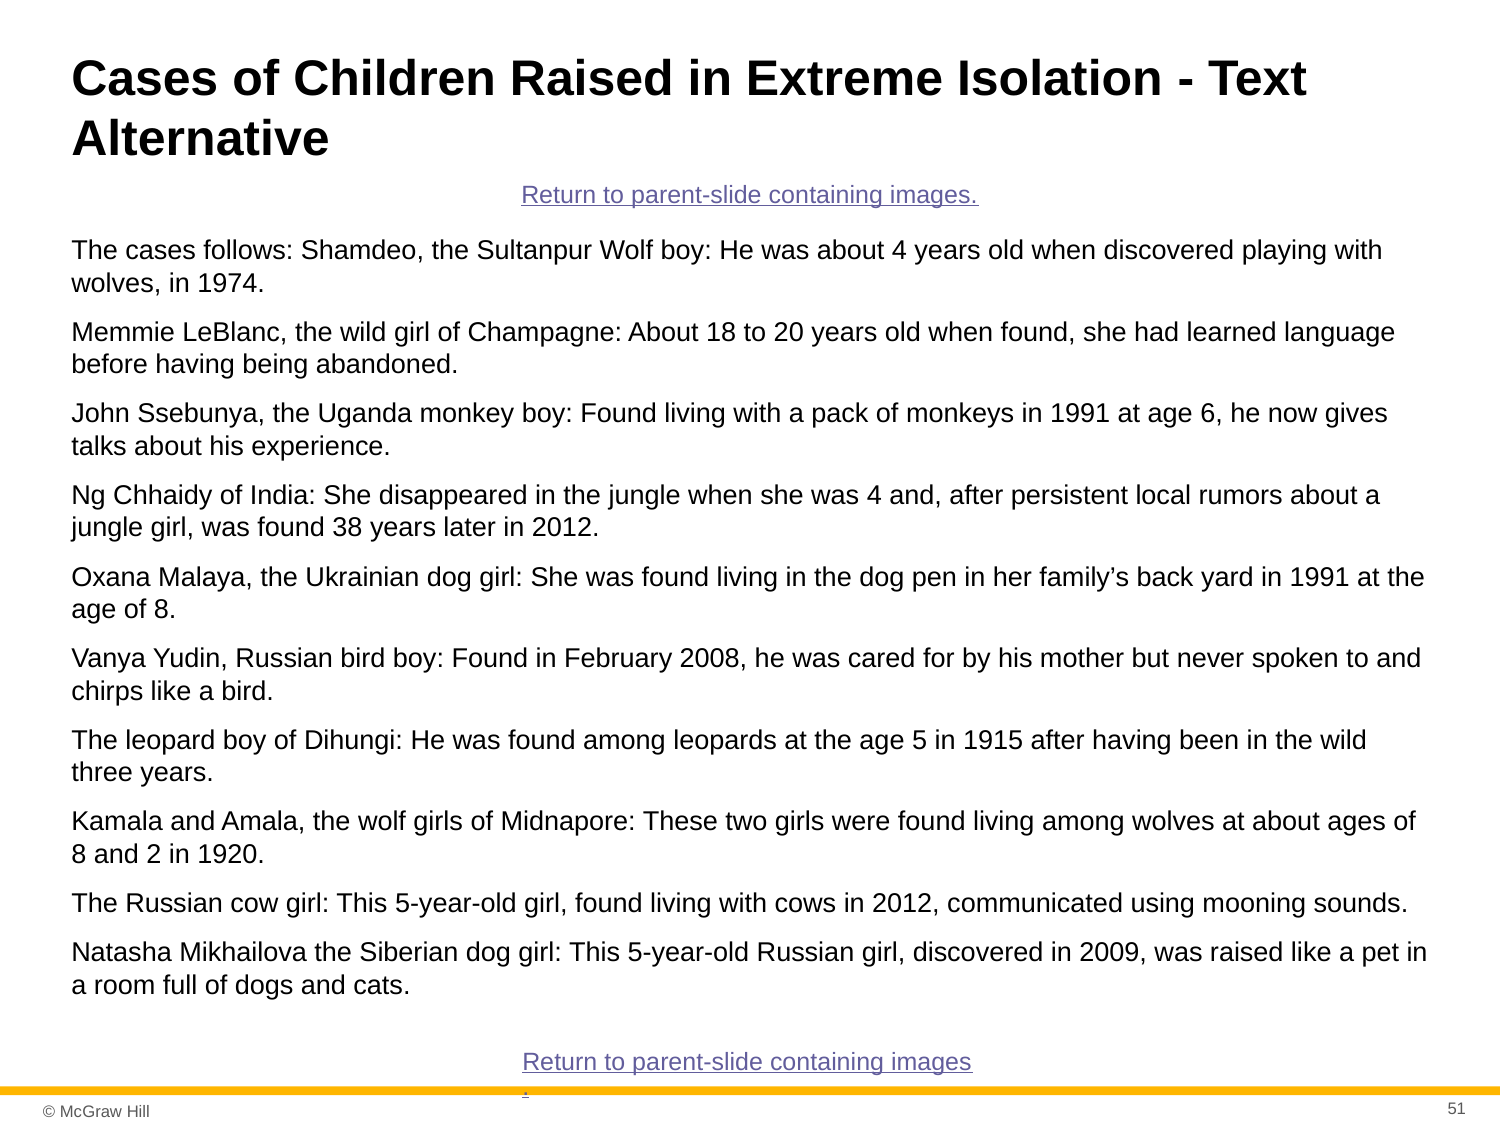

# Cases of Children Raised in Extreme Isolation - Text Alternative
Return to parent-slide containing images.
The cases follows: Shamdeo, the Sultanpur Wolf boy: He was about 4 years old when discovered playing with wolves, in 1974.
Memmie LeBlanc, the wild girl of Champagne: About 18 to 20 years old when found, she had learned language before having being abandoned.
John Ssebunya, the Uganda monkey boy: Found living with a pack of monkeys in 1991 at age 6, he now gives talks about his experience.
Ng Chhaidy of India: She disappeared in the jungle when she was 4 and, after persistent local rumors about a jungle girl, was found 38 years later in 2012.
Oxana Malaya, the Ukrainian dog girl: She was found living in the dog pen in her family’s back yard in 1991 at the age of 8.
Vanya Yudin, Russian bird boy: Found in February 2008, he was cared for by his mother but never spoken to and chirps like a bird.
The leopard boy of Dihungi: He was found among leopards at the age 5 in 1915 after having been in the wild three years.
Kamala and Amala, the wolf girls of Midnapore: These two girls were found living among wolves at about ages of 8 and 2 in 1920.
The Russian cow girl: This 5-year-old girl, found living with cows in 2012, communicated using mooning sounds.
Natasha Mikhailova the Siberian dog girl: This 5-year-old Russian girl, discovered in 2009, was raised like a pet in a room full of dogs and cats.
Return to parent-slide containing images.